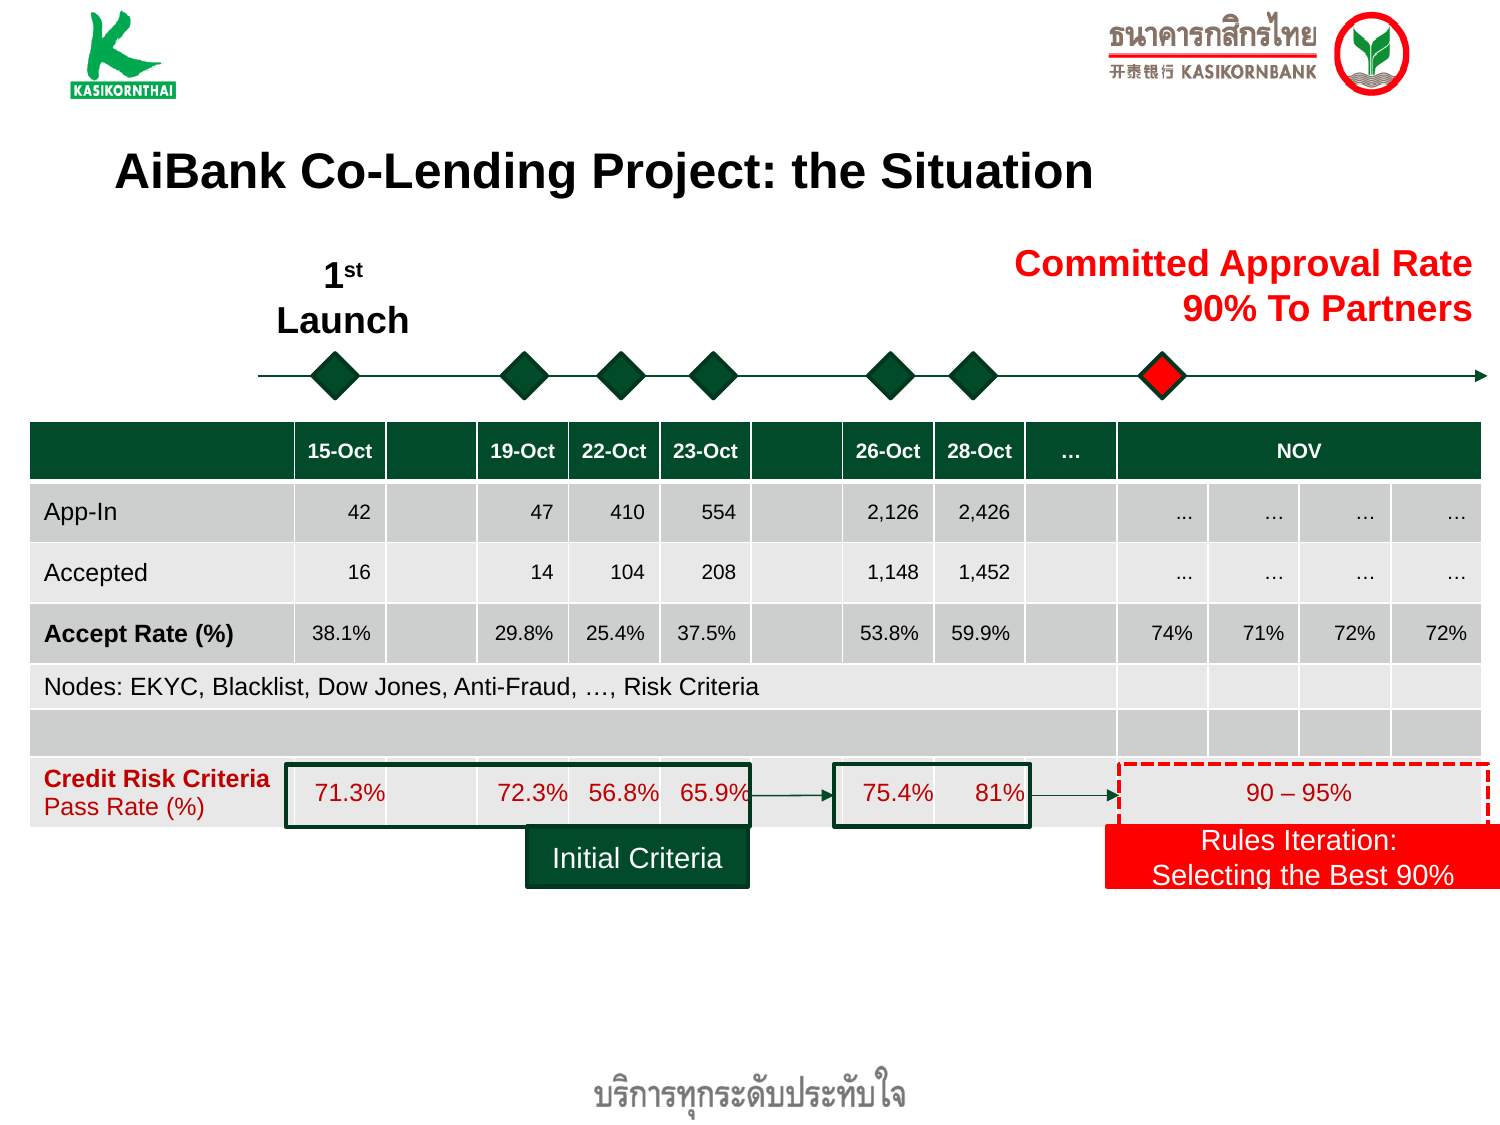

AiBank Co-Lending Project: the Situation

Committed Approval Rate 90% To Partners
1st Launch

|  | 15-Oct |  | 19-Oct | 22-Oct | 23-Oct |  | 26-Oct | 28-Oct | … | NOV |  |  |  |
| --- | --- | --- | --- | --- | --- | --- | --- | --- | --- | --- | --- | --- | --- |
| App-In | 42 |  | 47 | 410 | 554 |  | 2,126 | 2,426 |  | ... | … | … | … |
| Accepted | 16 |  | 14 | 104 | 208 |  | 1,148 | 1,452 |  | ... | … | … | … |
| Accept Rate (%) | 38.1% |  | 29.8% | 25.4% | 37.5% |  | 53.8% | 59.9% |  | 74% | 71% | 72% | 72% |
| Nodes: EKYC, Blacklist, Dow Jones, Anti-Fraud, …, Risk Criteria |  |  |  |  |  |  |  |  |  |  |  |  |  |
|  |  |  |  |  |  |  |  |  |  |  |  |  |  |
| Credit Risk Criteria Pass Rate (%) | 71.3% |  | 72.3% | 56.8% | 65.9% |  | 75.4% | 81% |  | 90 – 95% |  |  |  |

Initial Criteria
Rules Iteration:
Selecting the Best 90%